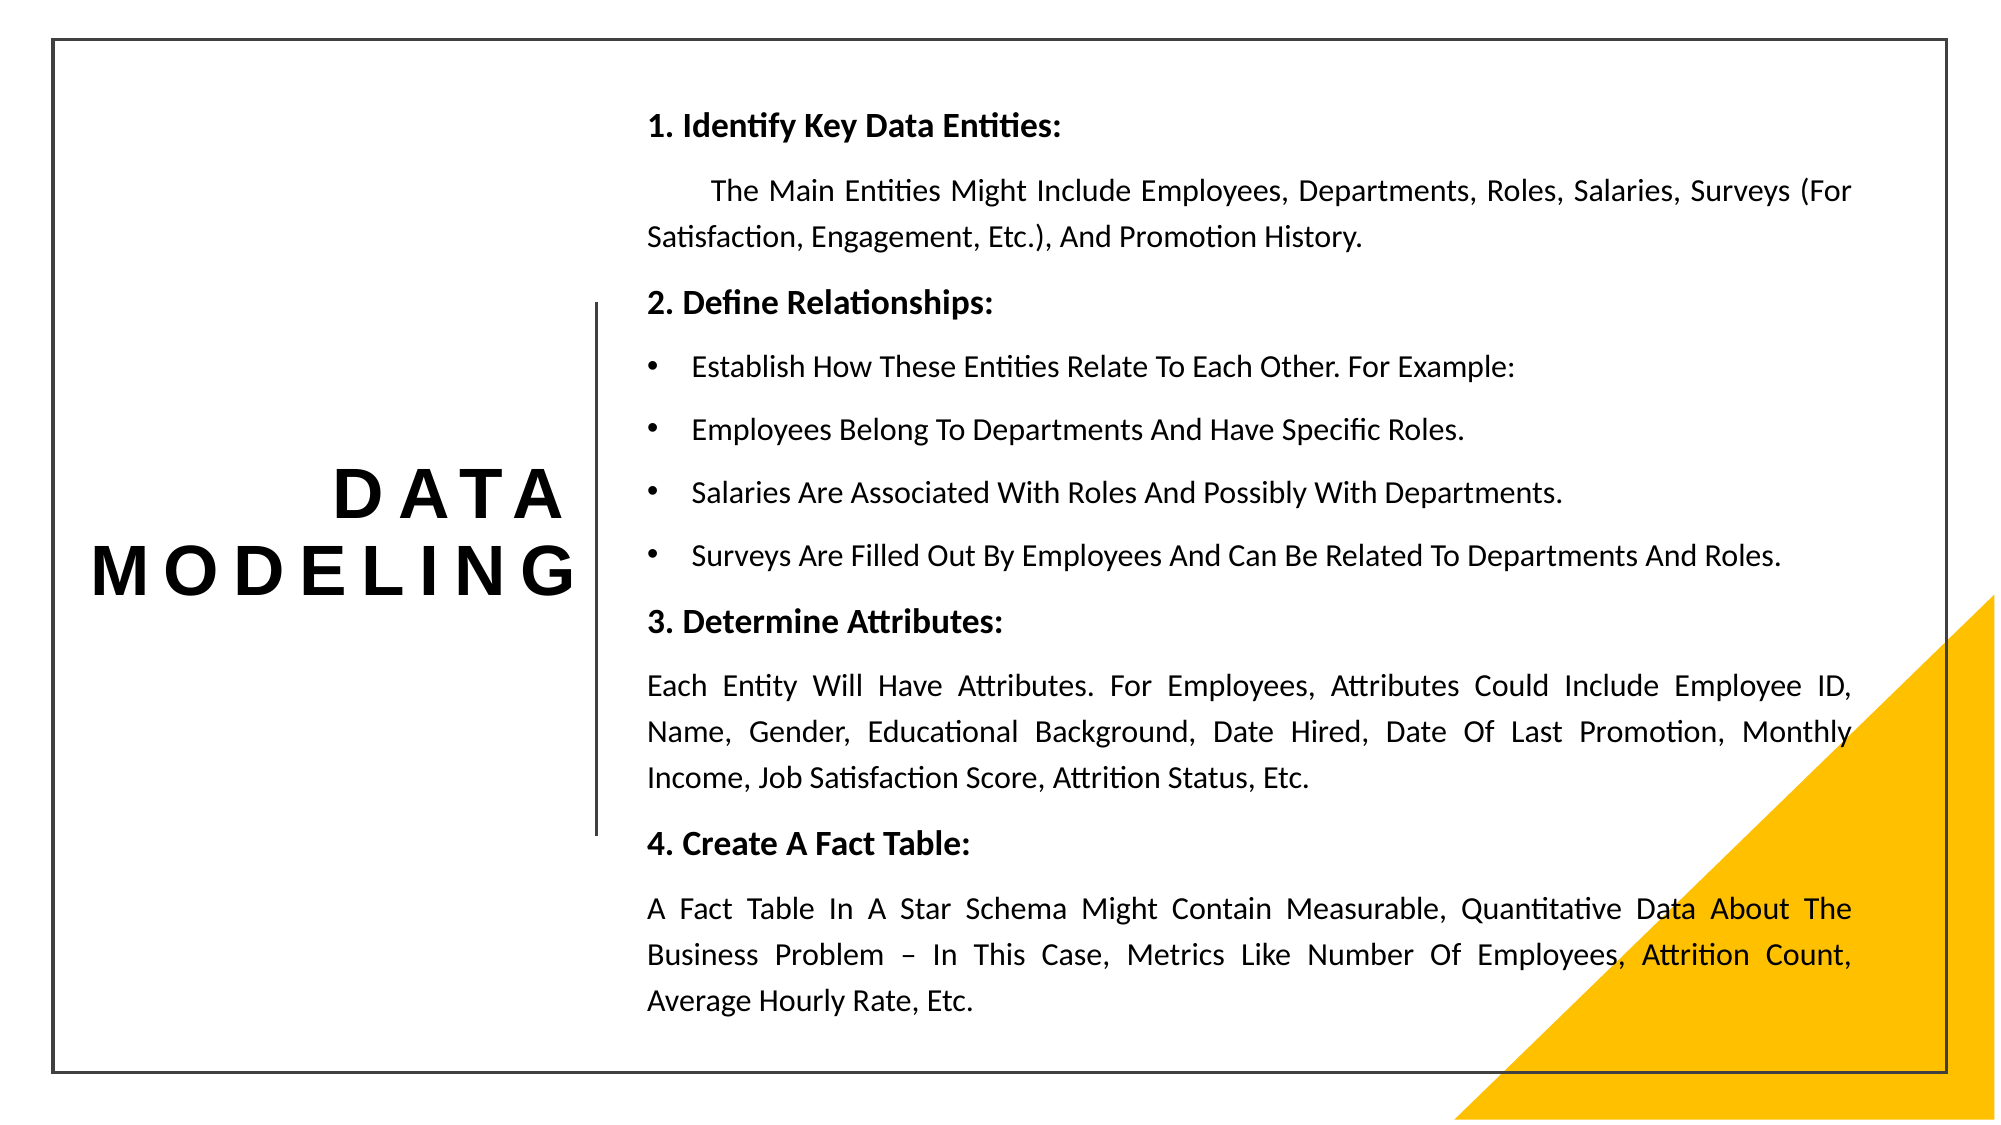

1. Identify Key Data Entities:
       The Main Entities Might Include Employees, Departments, Roles, Salaries, Surveys (For Satisfaction, Engagement, Etc.), And Promotion History.
2. Define Relationships:
Establish How These Entities Relate To Each Other. For Example:
Employees Belong To Departments And Have Specific Roles.
Salaries Are Associated With Roles And Possibly With Departments.
Surveys Are Filled Out By Employees And Can Be Related To Departments And Roles.
3. Determine Attributes:
Each Entity Will Have Attributes. For Employees, Attributes Could Include Employee ID, Name, Gender, Educational Background, Date Hired, Date Of Last Promotion, Monthly Income, Job Satisfaction Score, Attrition Status, Etc.
4. Create A Fact Table:
A Fact Table In A Star Schema Might Contain Measurable, Quantitative Data About The Business Problem – In This Case, Metrics Like Number Of Employees, Attrition Count, Average Hourly Rate, Etc.
# Data Modeling